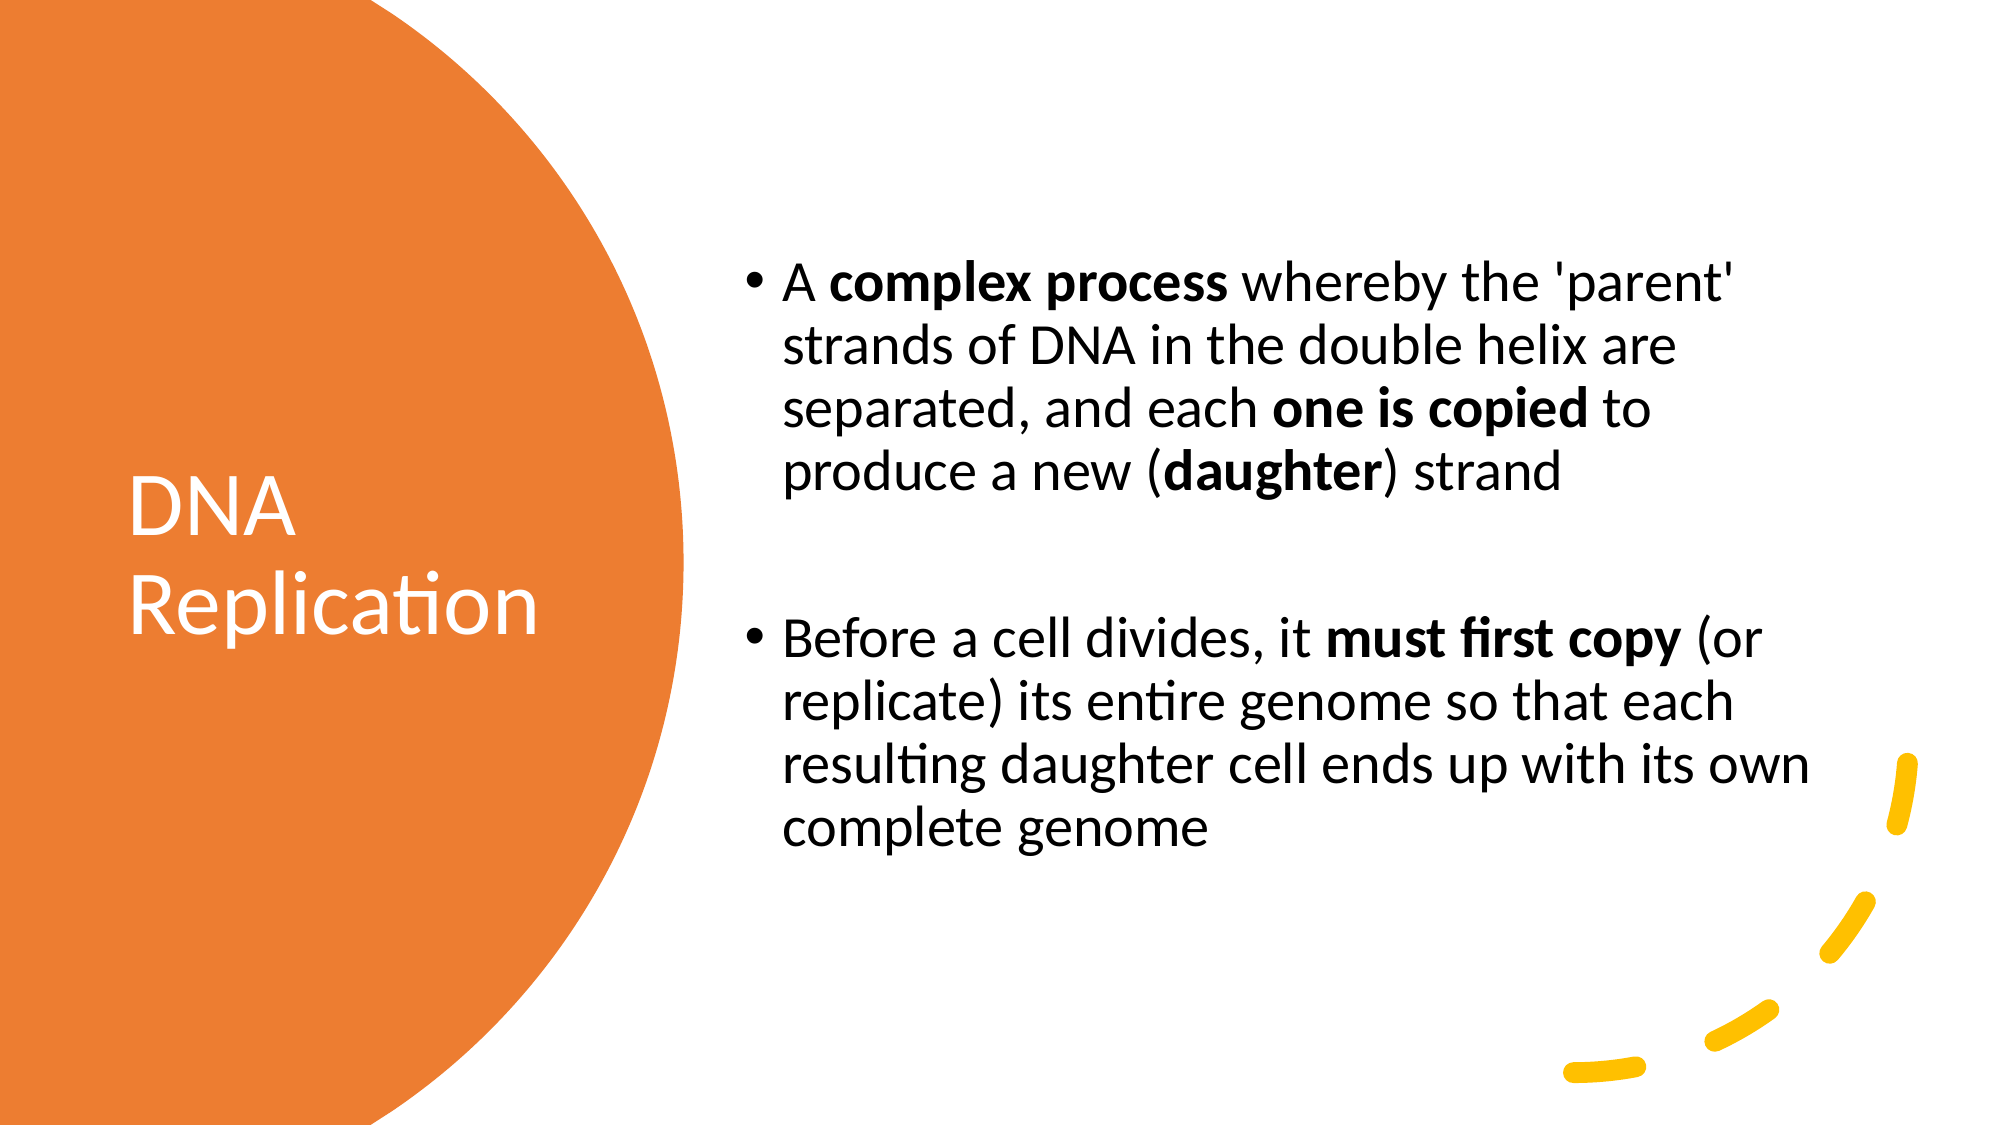

A complex process whereby the 'parent' strands of DNA in the double helix are separated, and each one is copied to produce a new (daughter) strand

Before a cell divides, it must first copy (or replicate) its entire genome so that each resulting daughter cell ends up with its own complete genome
# DNA Replication